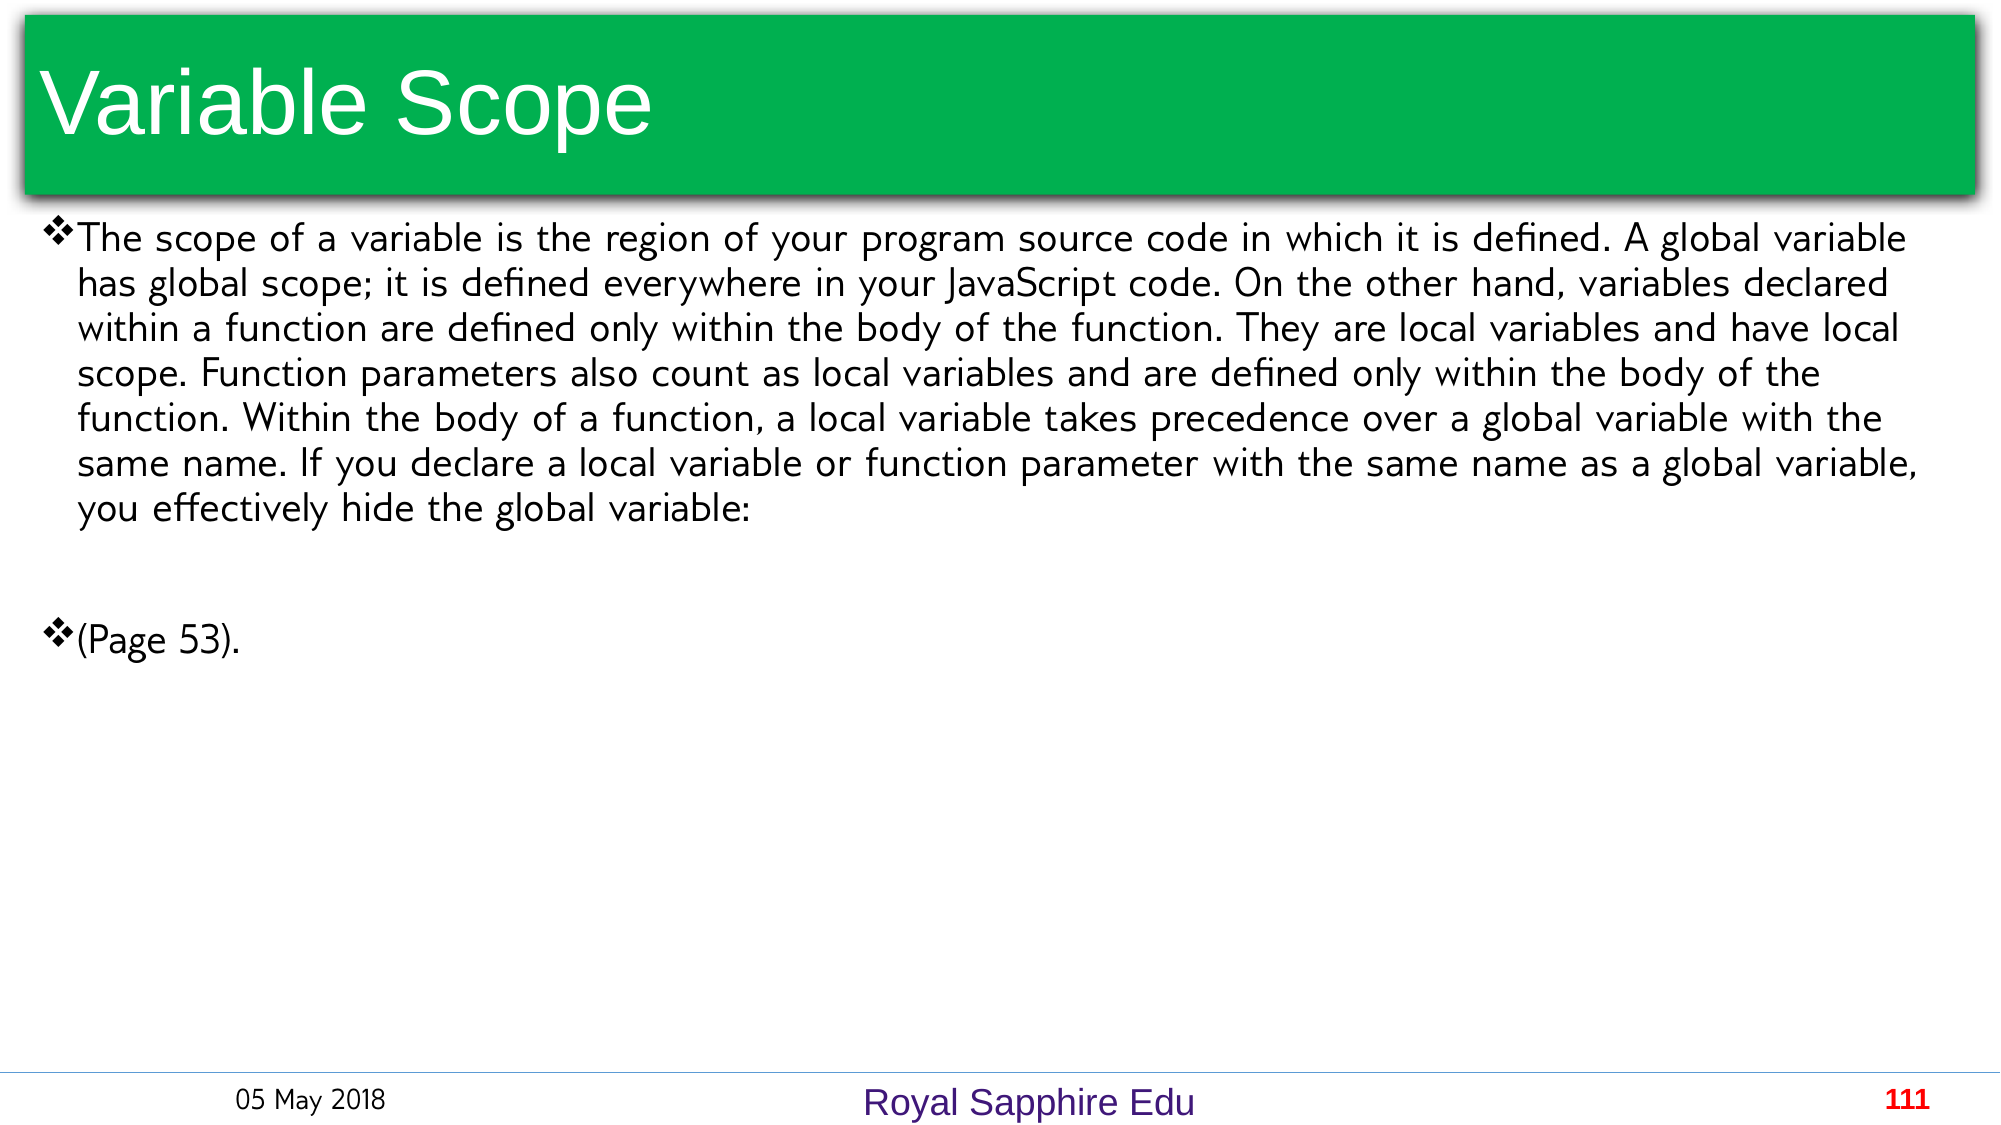

# Variable Scope
The scope of a variable is the region of your program source code in which it is defined. A global variable has global scope; it is defined everywhere in your JavaScript code. On the other hand, variables declared within a function are defined only within the body of the function. They are local variables and have local scope. Function parameters also count as local variables and are defined only within the body of the function. Within the body of a function, a local variable takes precedence over a global variable with the same name. If you declare a local variable or function parameter with the same name as a global variable, you effectively hide the global variable:

(Page 53).
05 May 2018
111